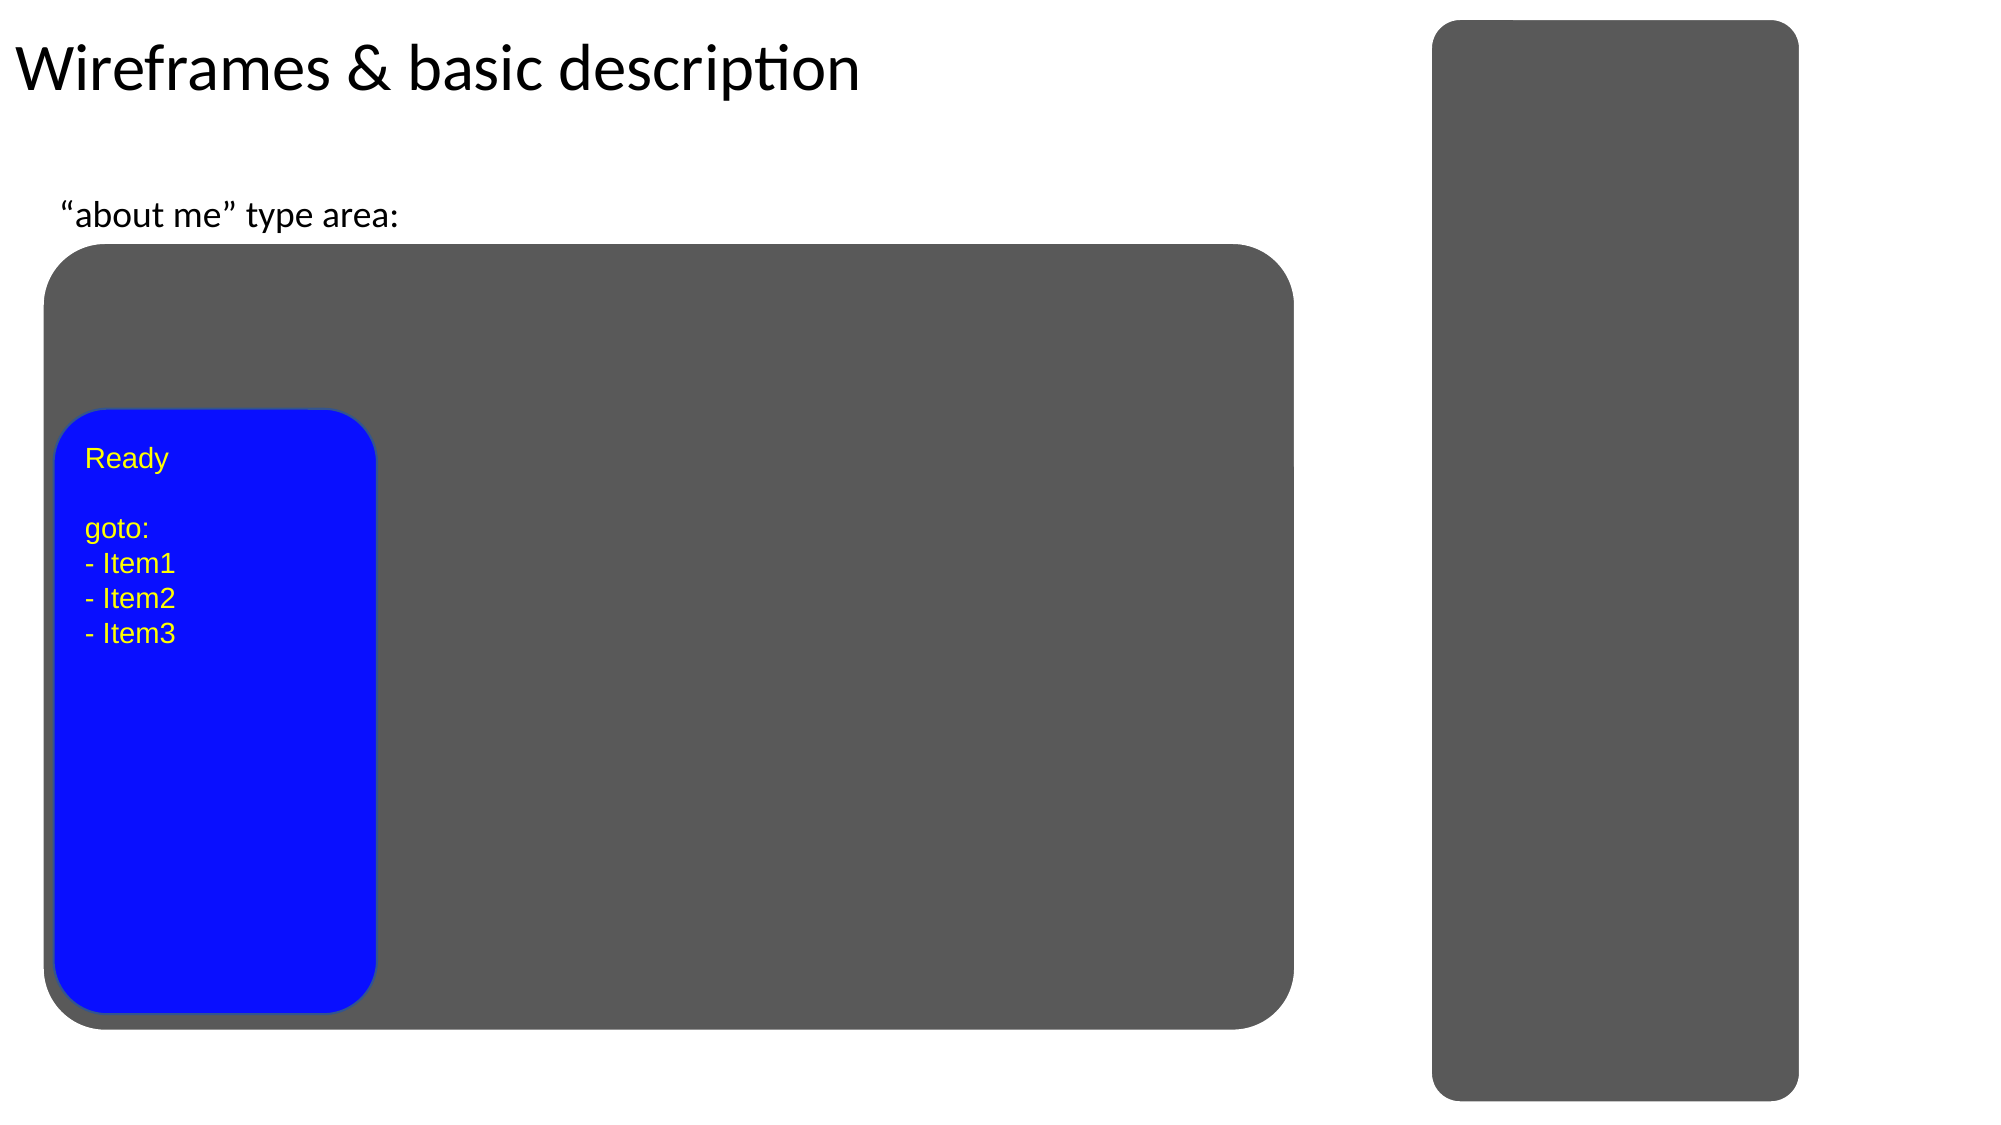

# Wireframes & basic description

“about me” type area:

Ready

goto:
- Item1
- Item2
- Item3